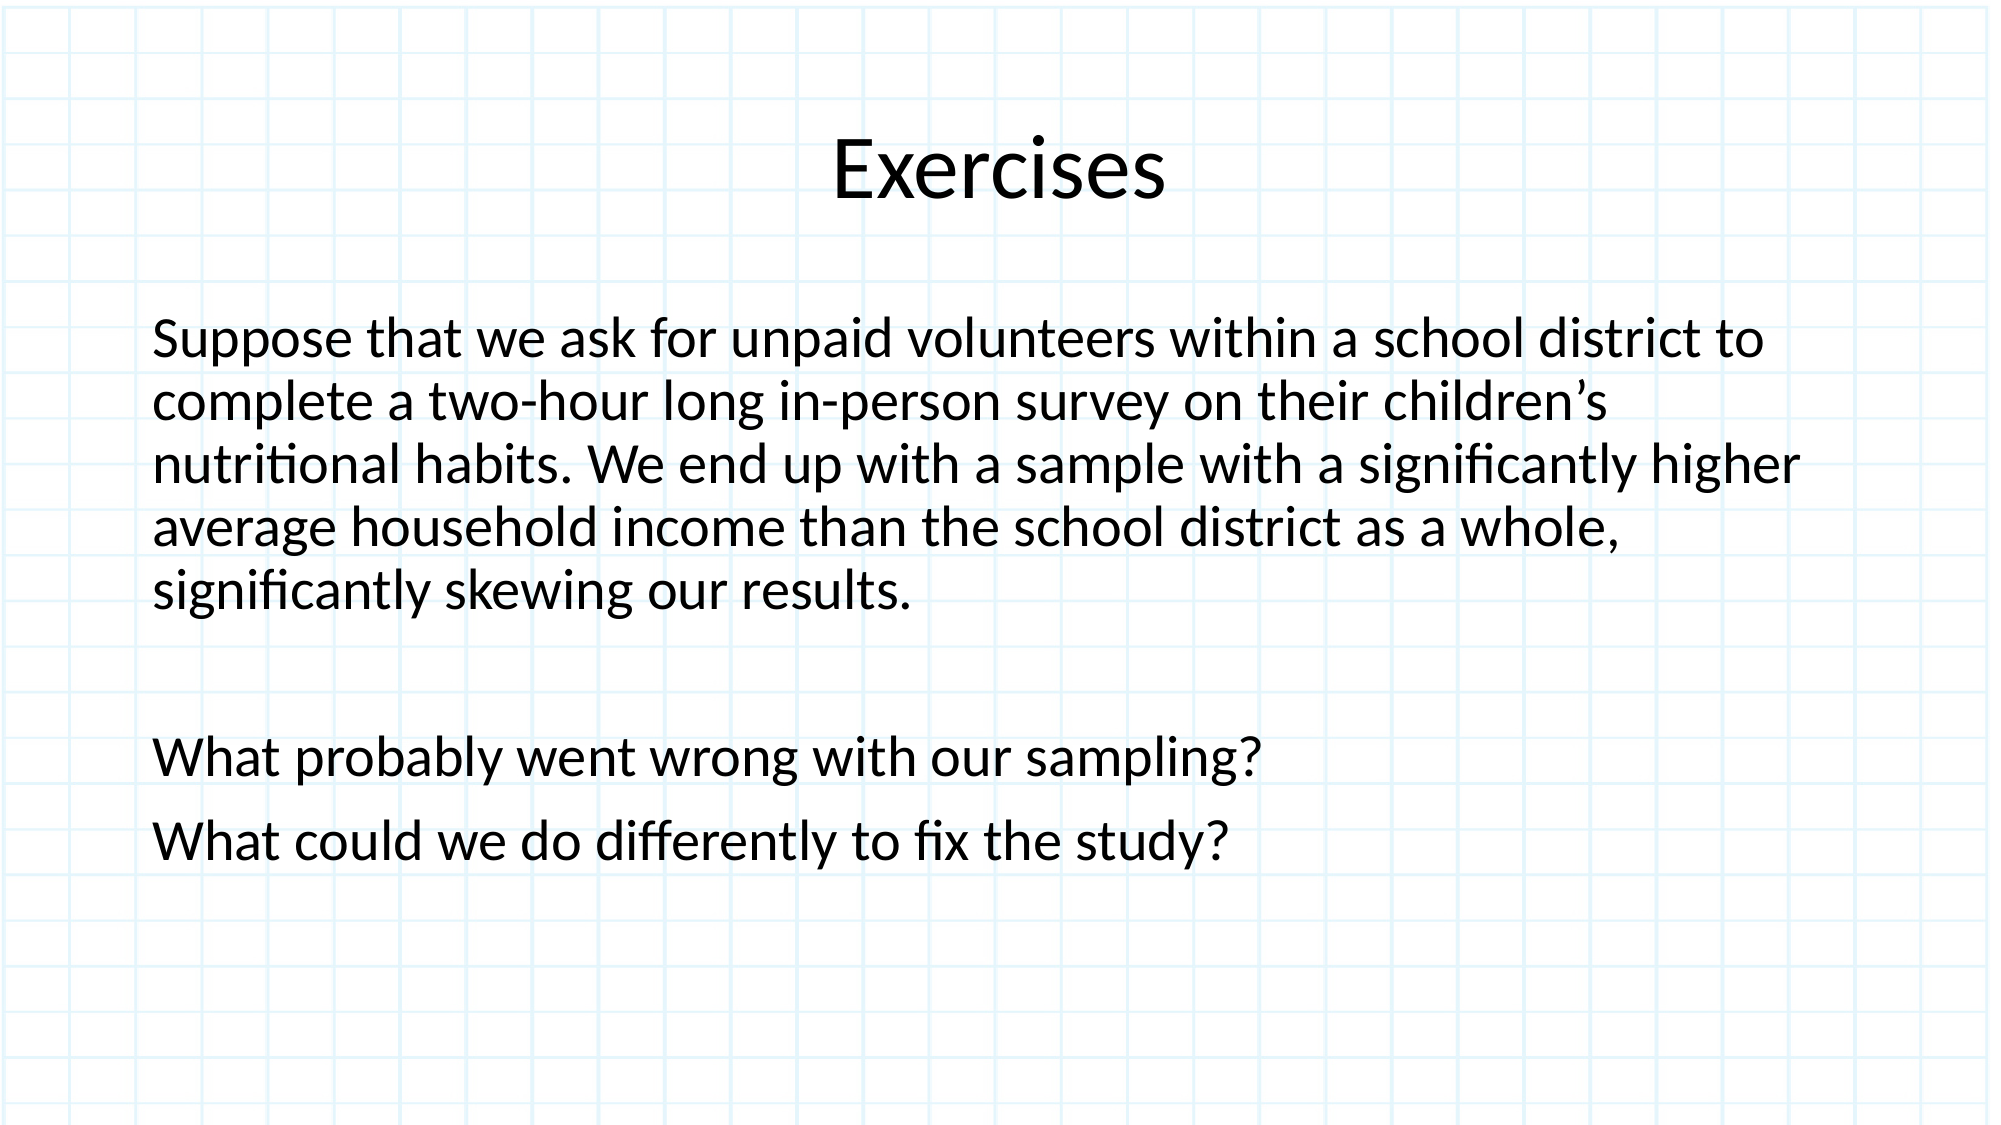

# Exercises
Suppose that we ask for unpaid volunteers within a school district to complete a two-hour long in-person survey on their children’s nutritional habits. We end up with a sample with a significantly higher average household income than the school district as a whole, significantly skewing our results.

What probably went wrong with our sampling?
What could we do differently to fix the study?